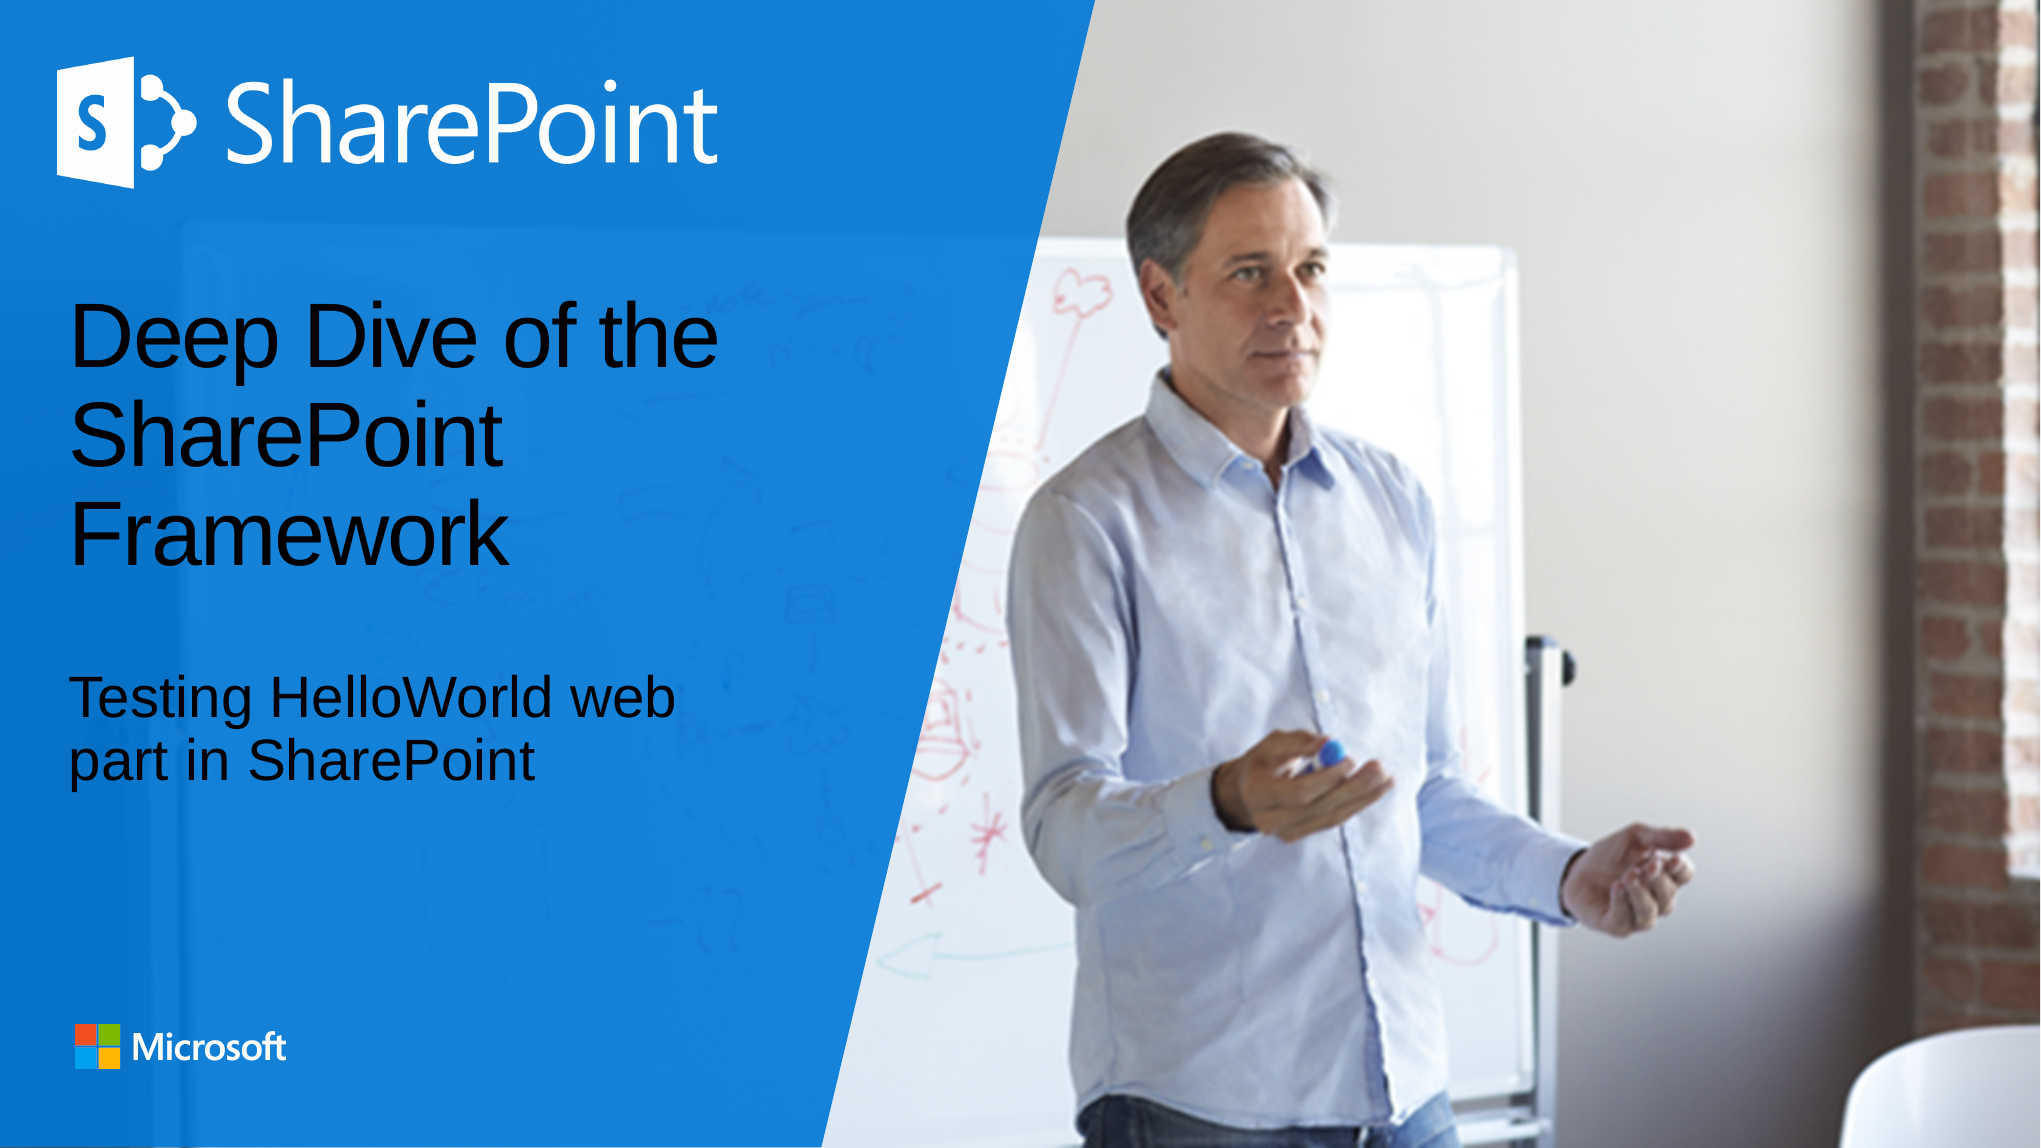

# Deep Dive of the SharePoint Framework
Testing HelloWorld web part in SharePoint